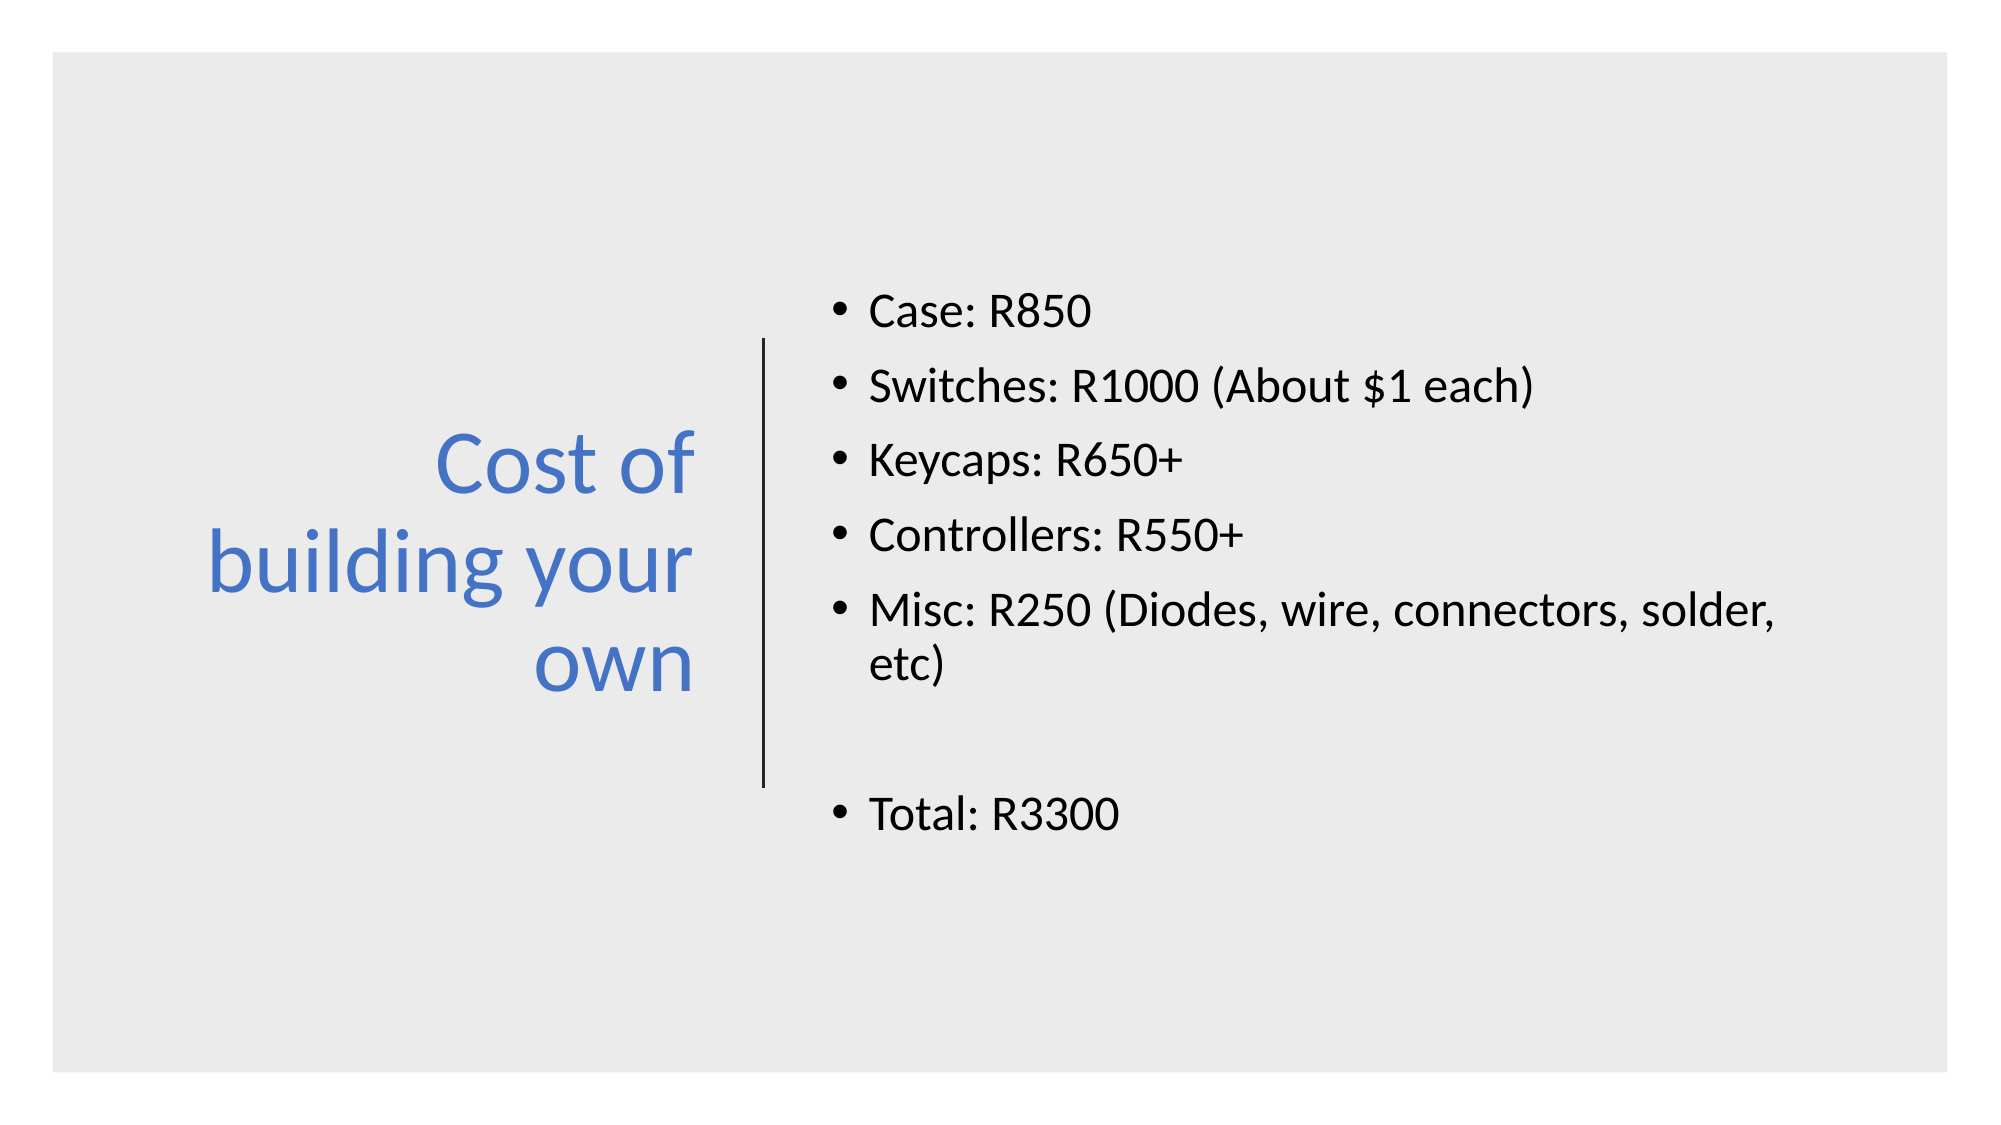

# Cost of building your own
Case: R850
Switches: R1000 (About $1 each)
Keycaps: R650+
Controllers: R550+
Misc: R250 (Diodes, wire, connectors, solder, etc)

Total: R3300